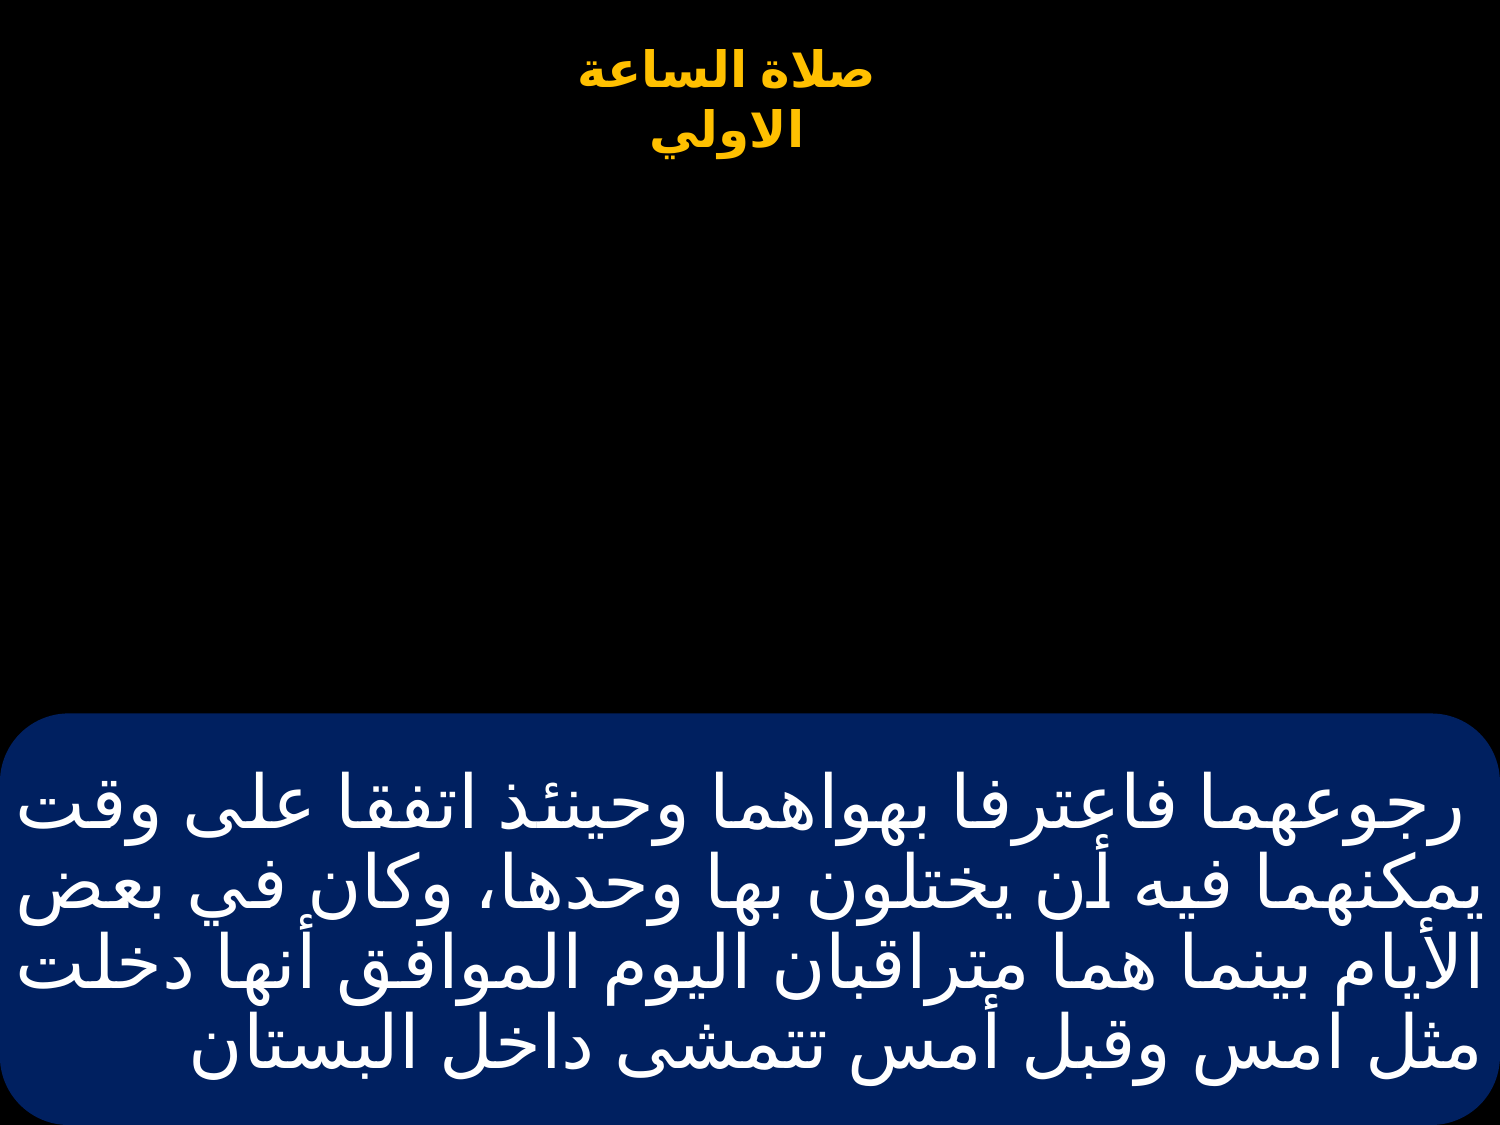

# رجوعهما فاعترفا بهواهما وحينئذ اتفقا على وقت يمكنهما فيه أن يختلون بها وحدها، وكان في بعض الأيام بينما هما متراقبان اليوم الموافق أنها دخلت مثل امس وقبل أمس تتمشى داخل البستان